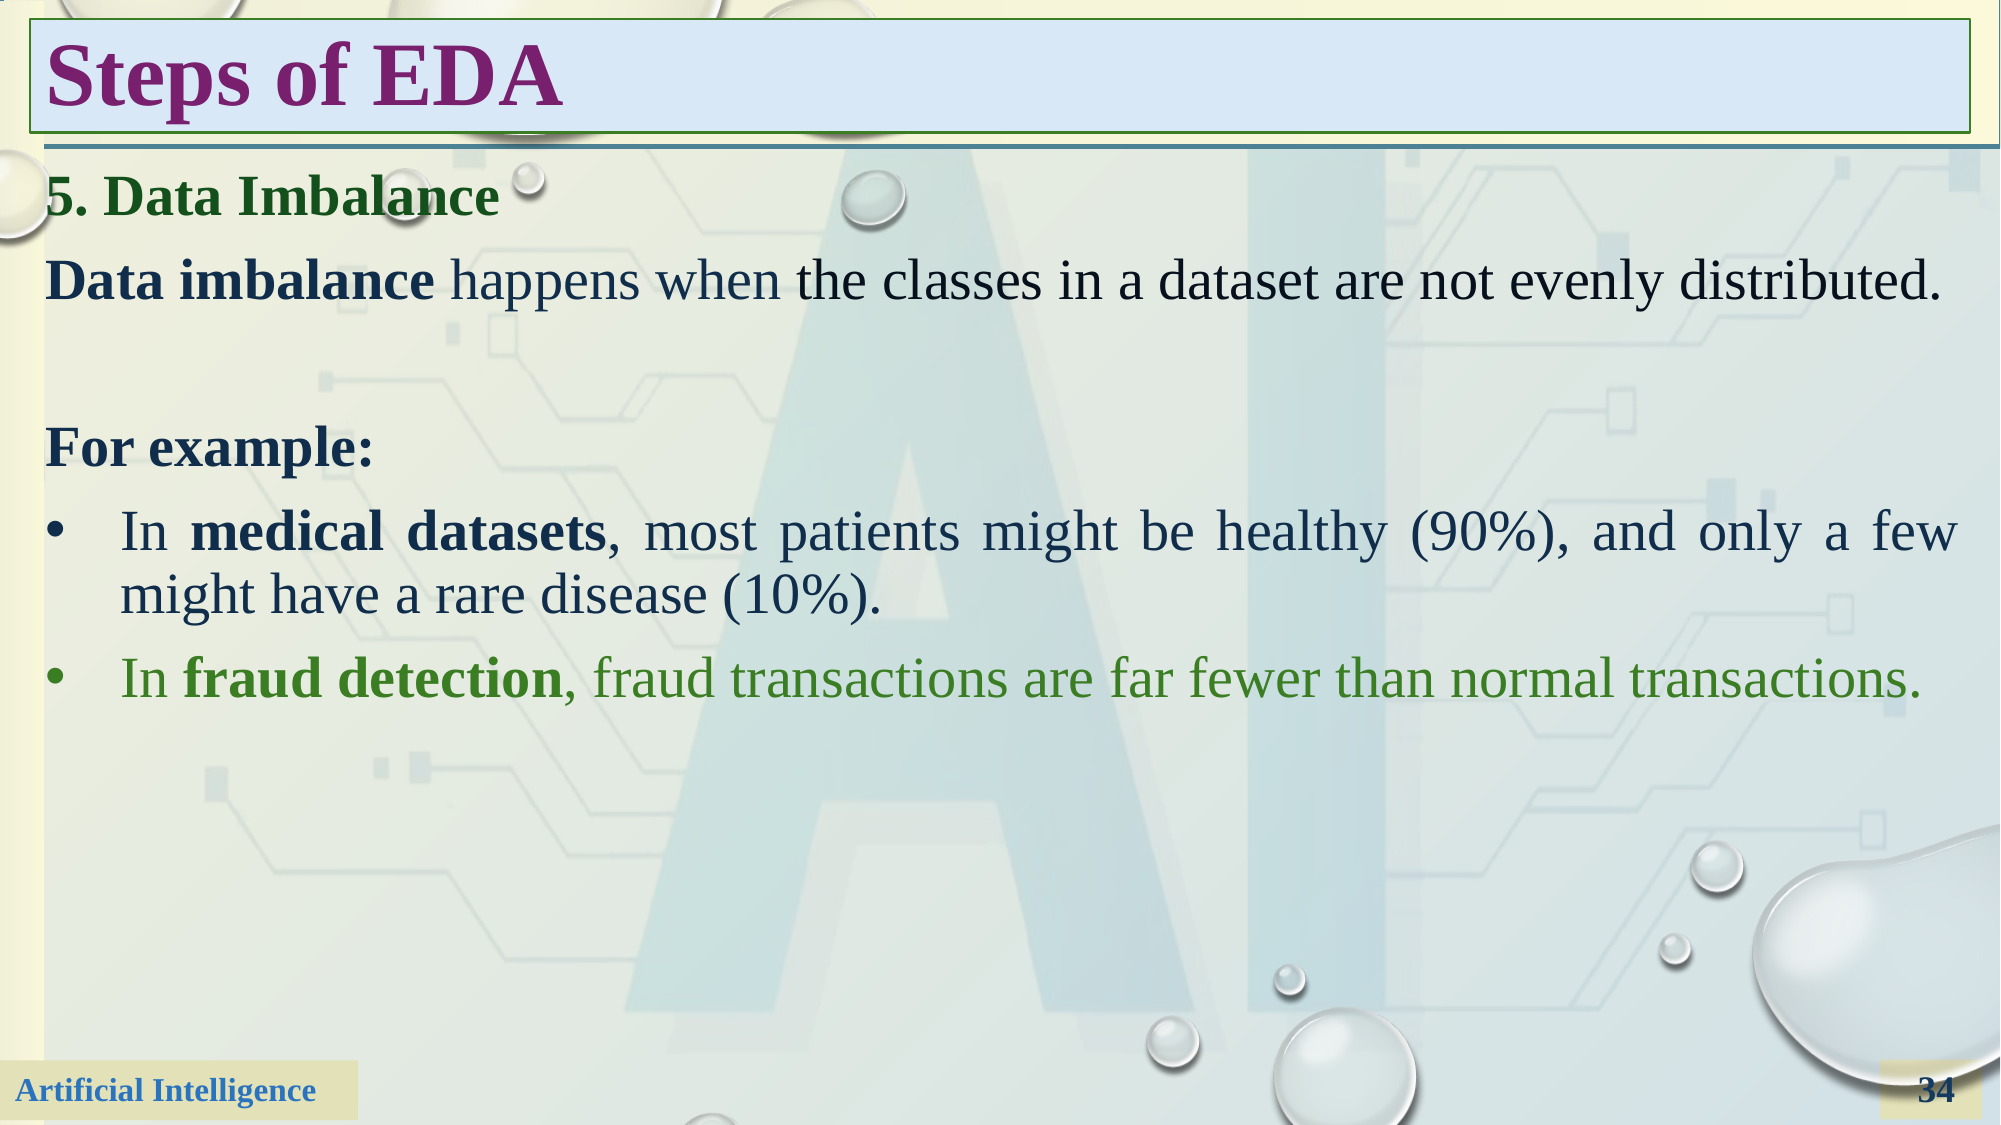

# Steps of EDA
5. Data Imbalance
Data imbalance happens when the classes in a dataset are not evenly distributed.

For example:
In medical datasets, most patients might be healthy (90%), and only a few might have a rare disease (10%).
In fraud detection, fraud transactions are far fewer than normal transactions.

34